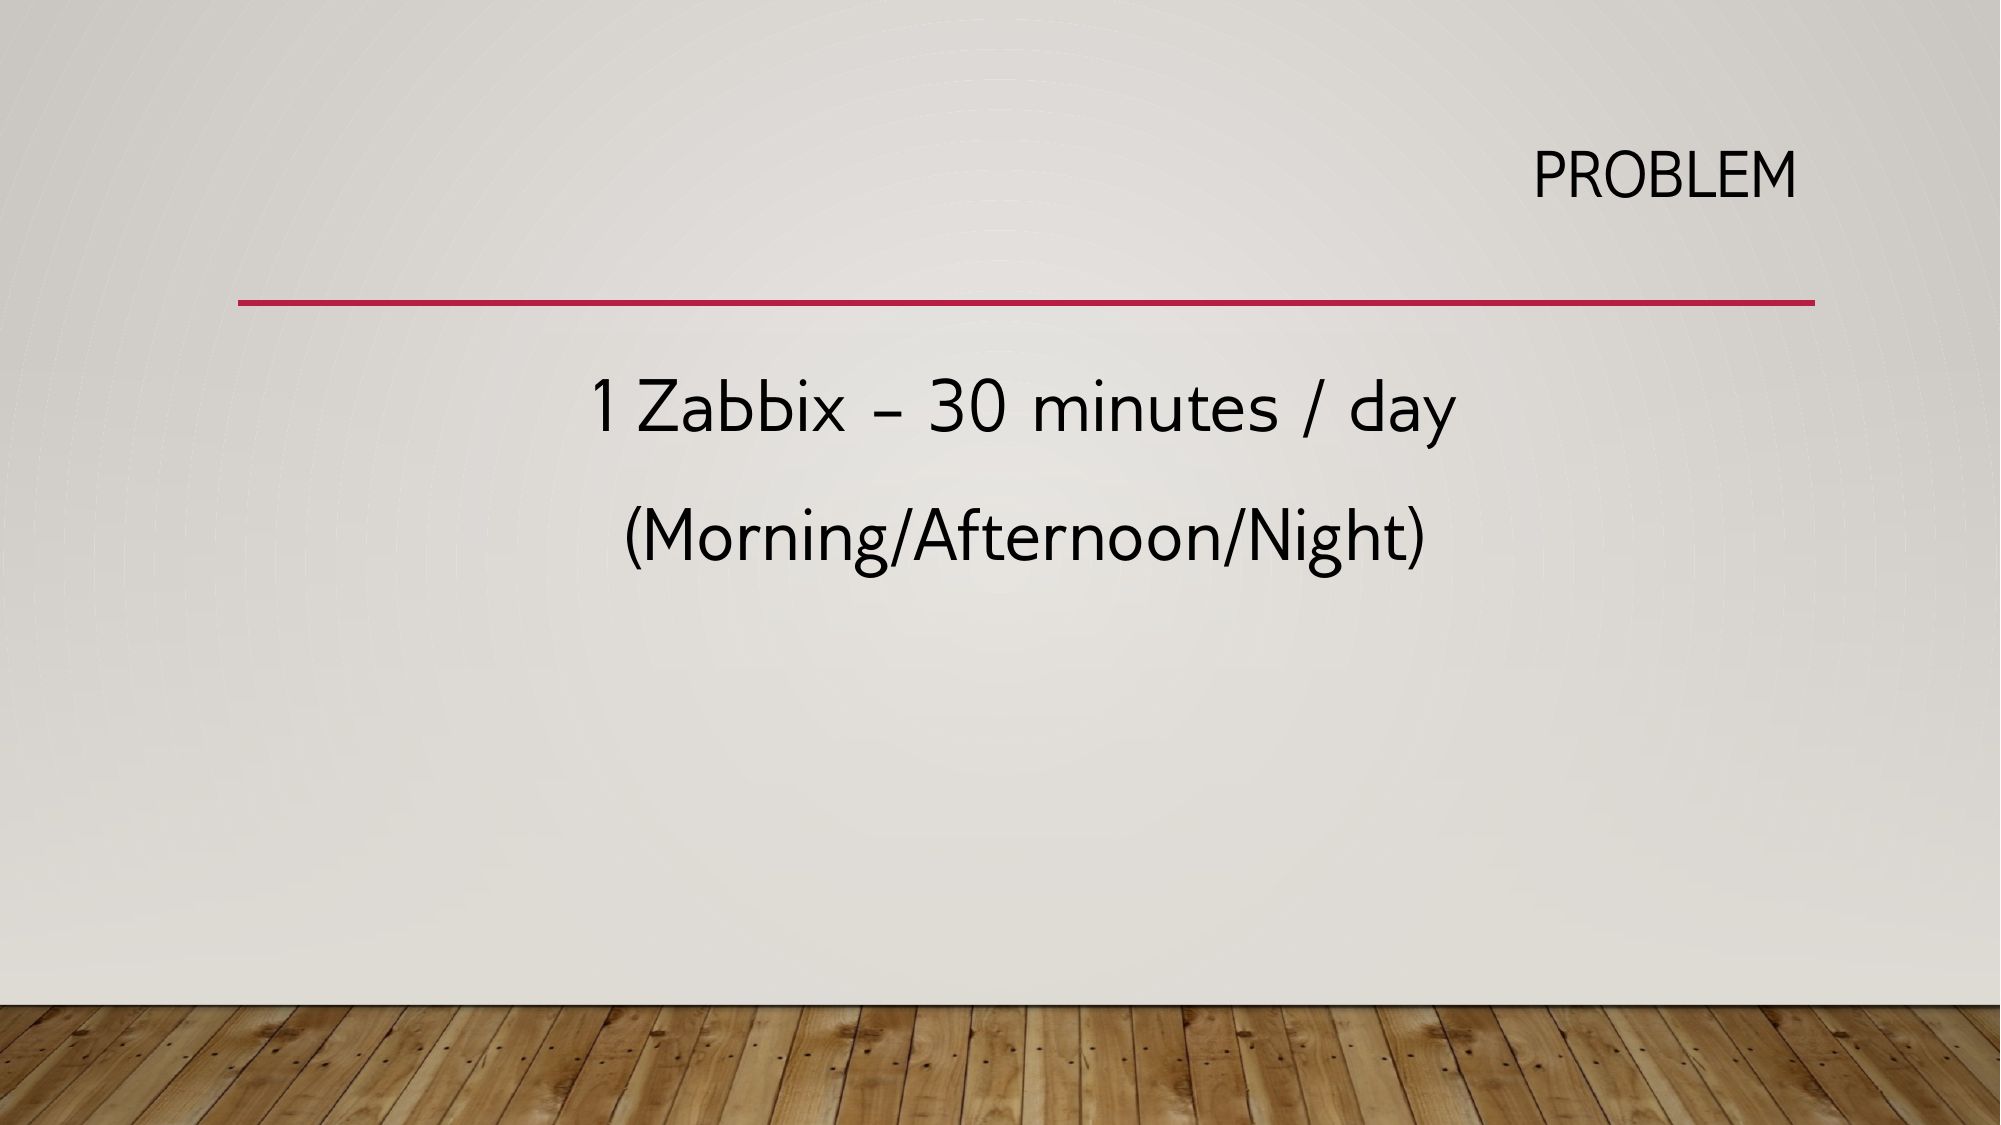

# Problem
1 Zabbix – 30 minutes / day
(Morning/Afternoon/Night)